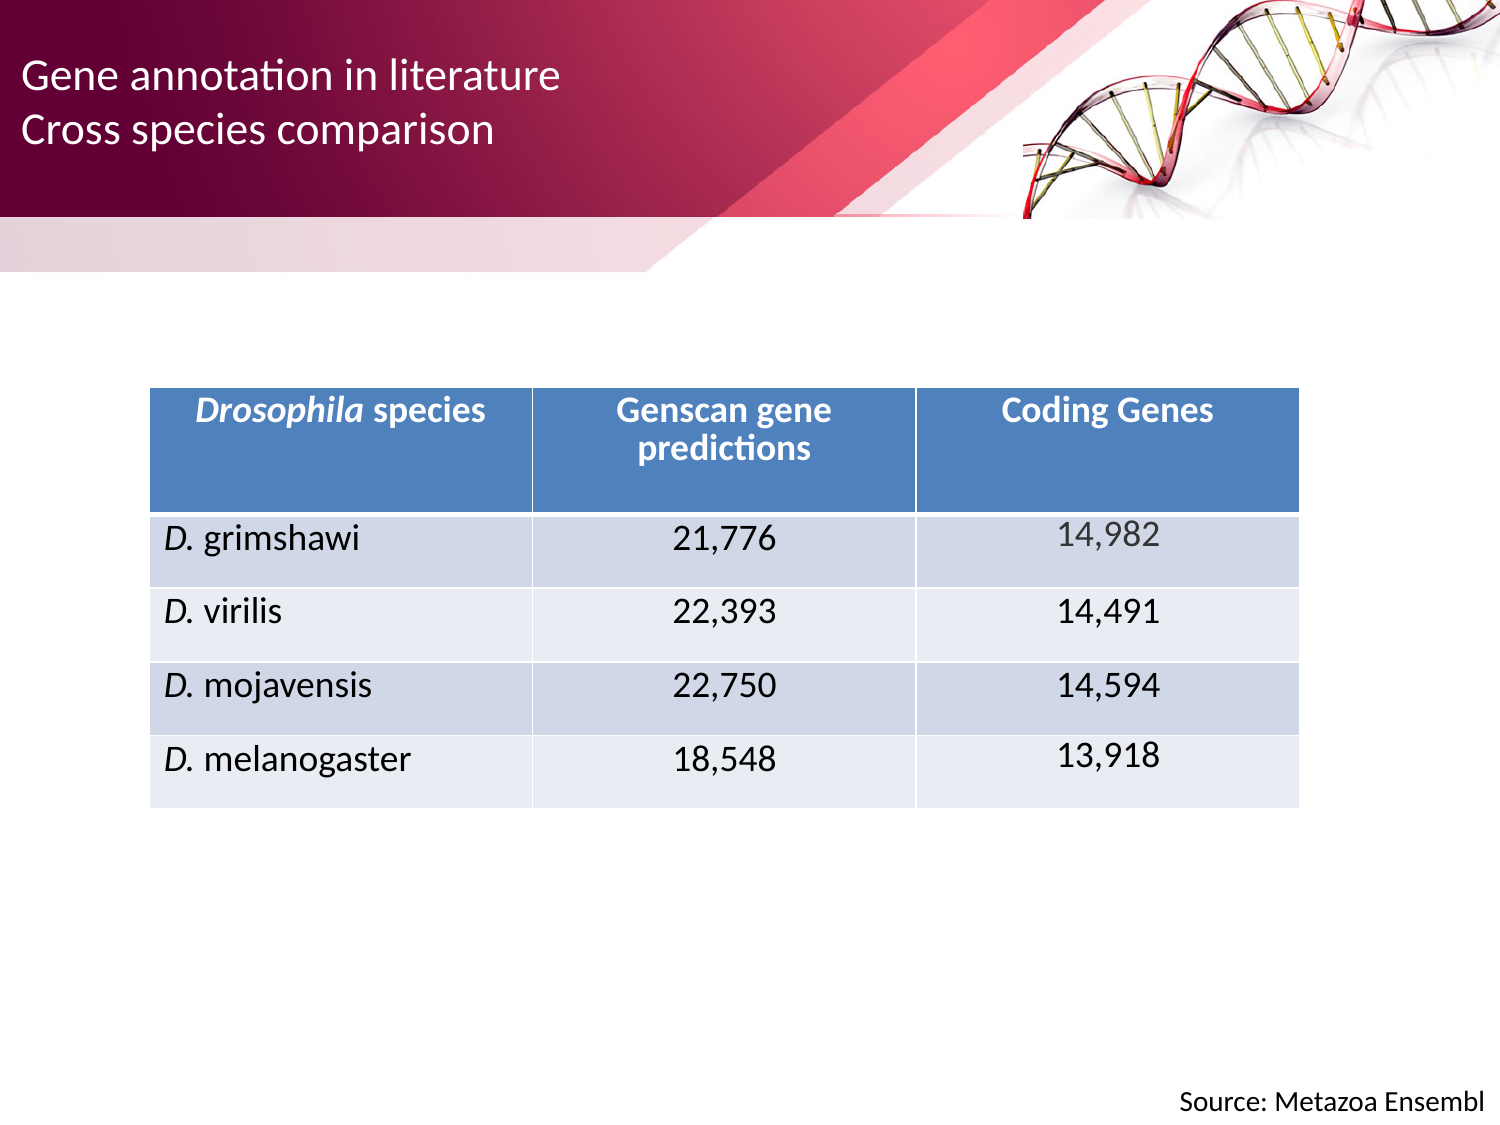

# Gene annotation in literature Cross species comparison
| Drosophila species | Genscan gene predictions | Coding Genes |
| --- | --- | --- |
| D. grimshawi | 21,776 | 14,982 |
| D. virilis | 22,393 | 14,491 |
| D. mojavensis | 22,750 | 14,594 |
| D. melanogaster | 18,548 | 13,918 |
Source: Metazoa Ensembl